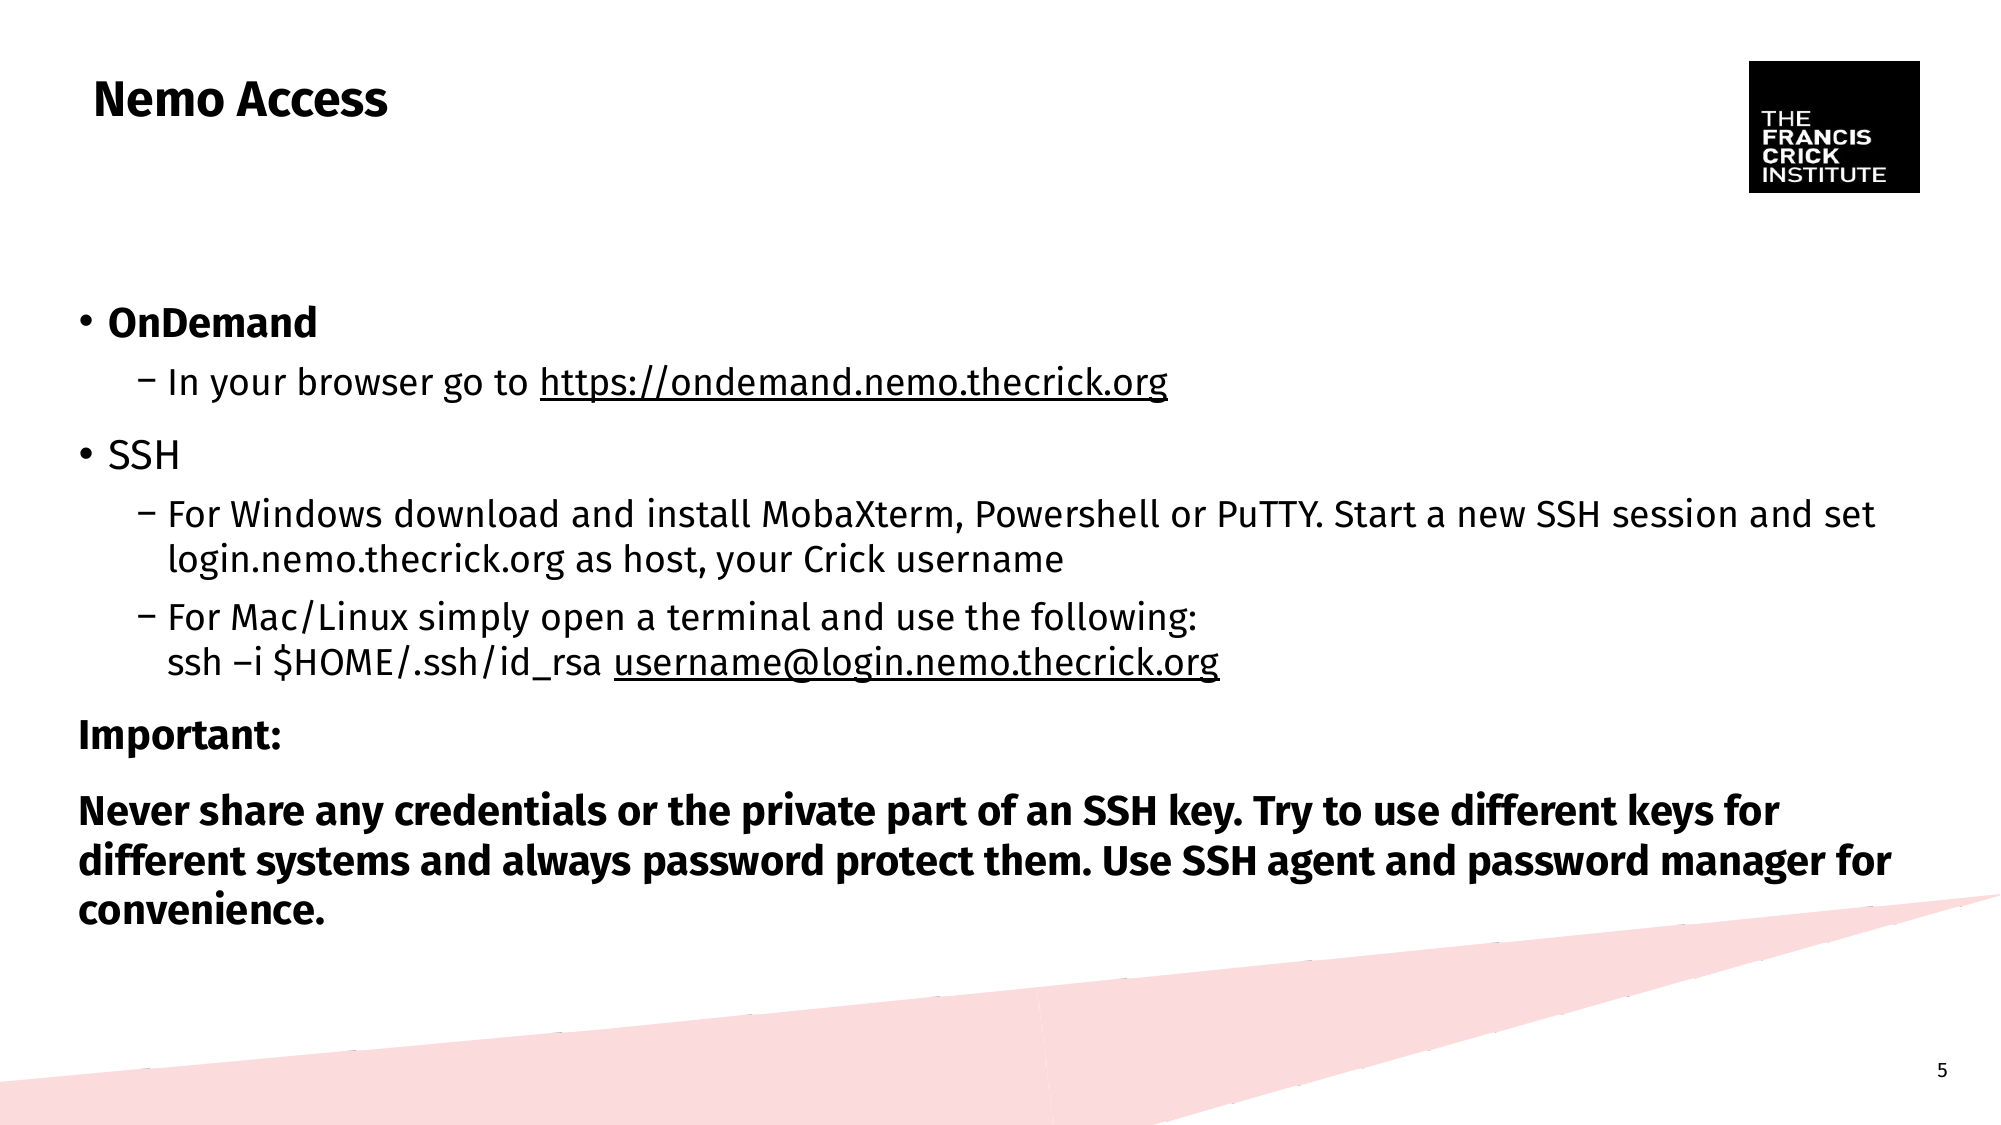

# Nemo Access
OnDemand
In your browser go to https://ondemand.nemo.thecrick.org
SSH
For Windows download and install MobaXterm, Powershell or PuTTY. Start a new SSH session and set login.nemo.thecrick.org as host, your Crick username
For Mac/Linux simply open a terminal and use the following:
ssh –i $HOME/.ssh/id_rsa username@login.nemo.thecrick.org
Important:
Never share any credentials or the private part of an SSH key. Try to use different keys for different systems and always password protect them. Use SSH agent and password manager for convenience.

5